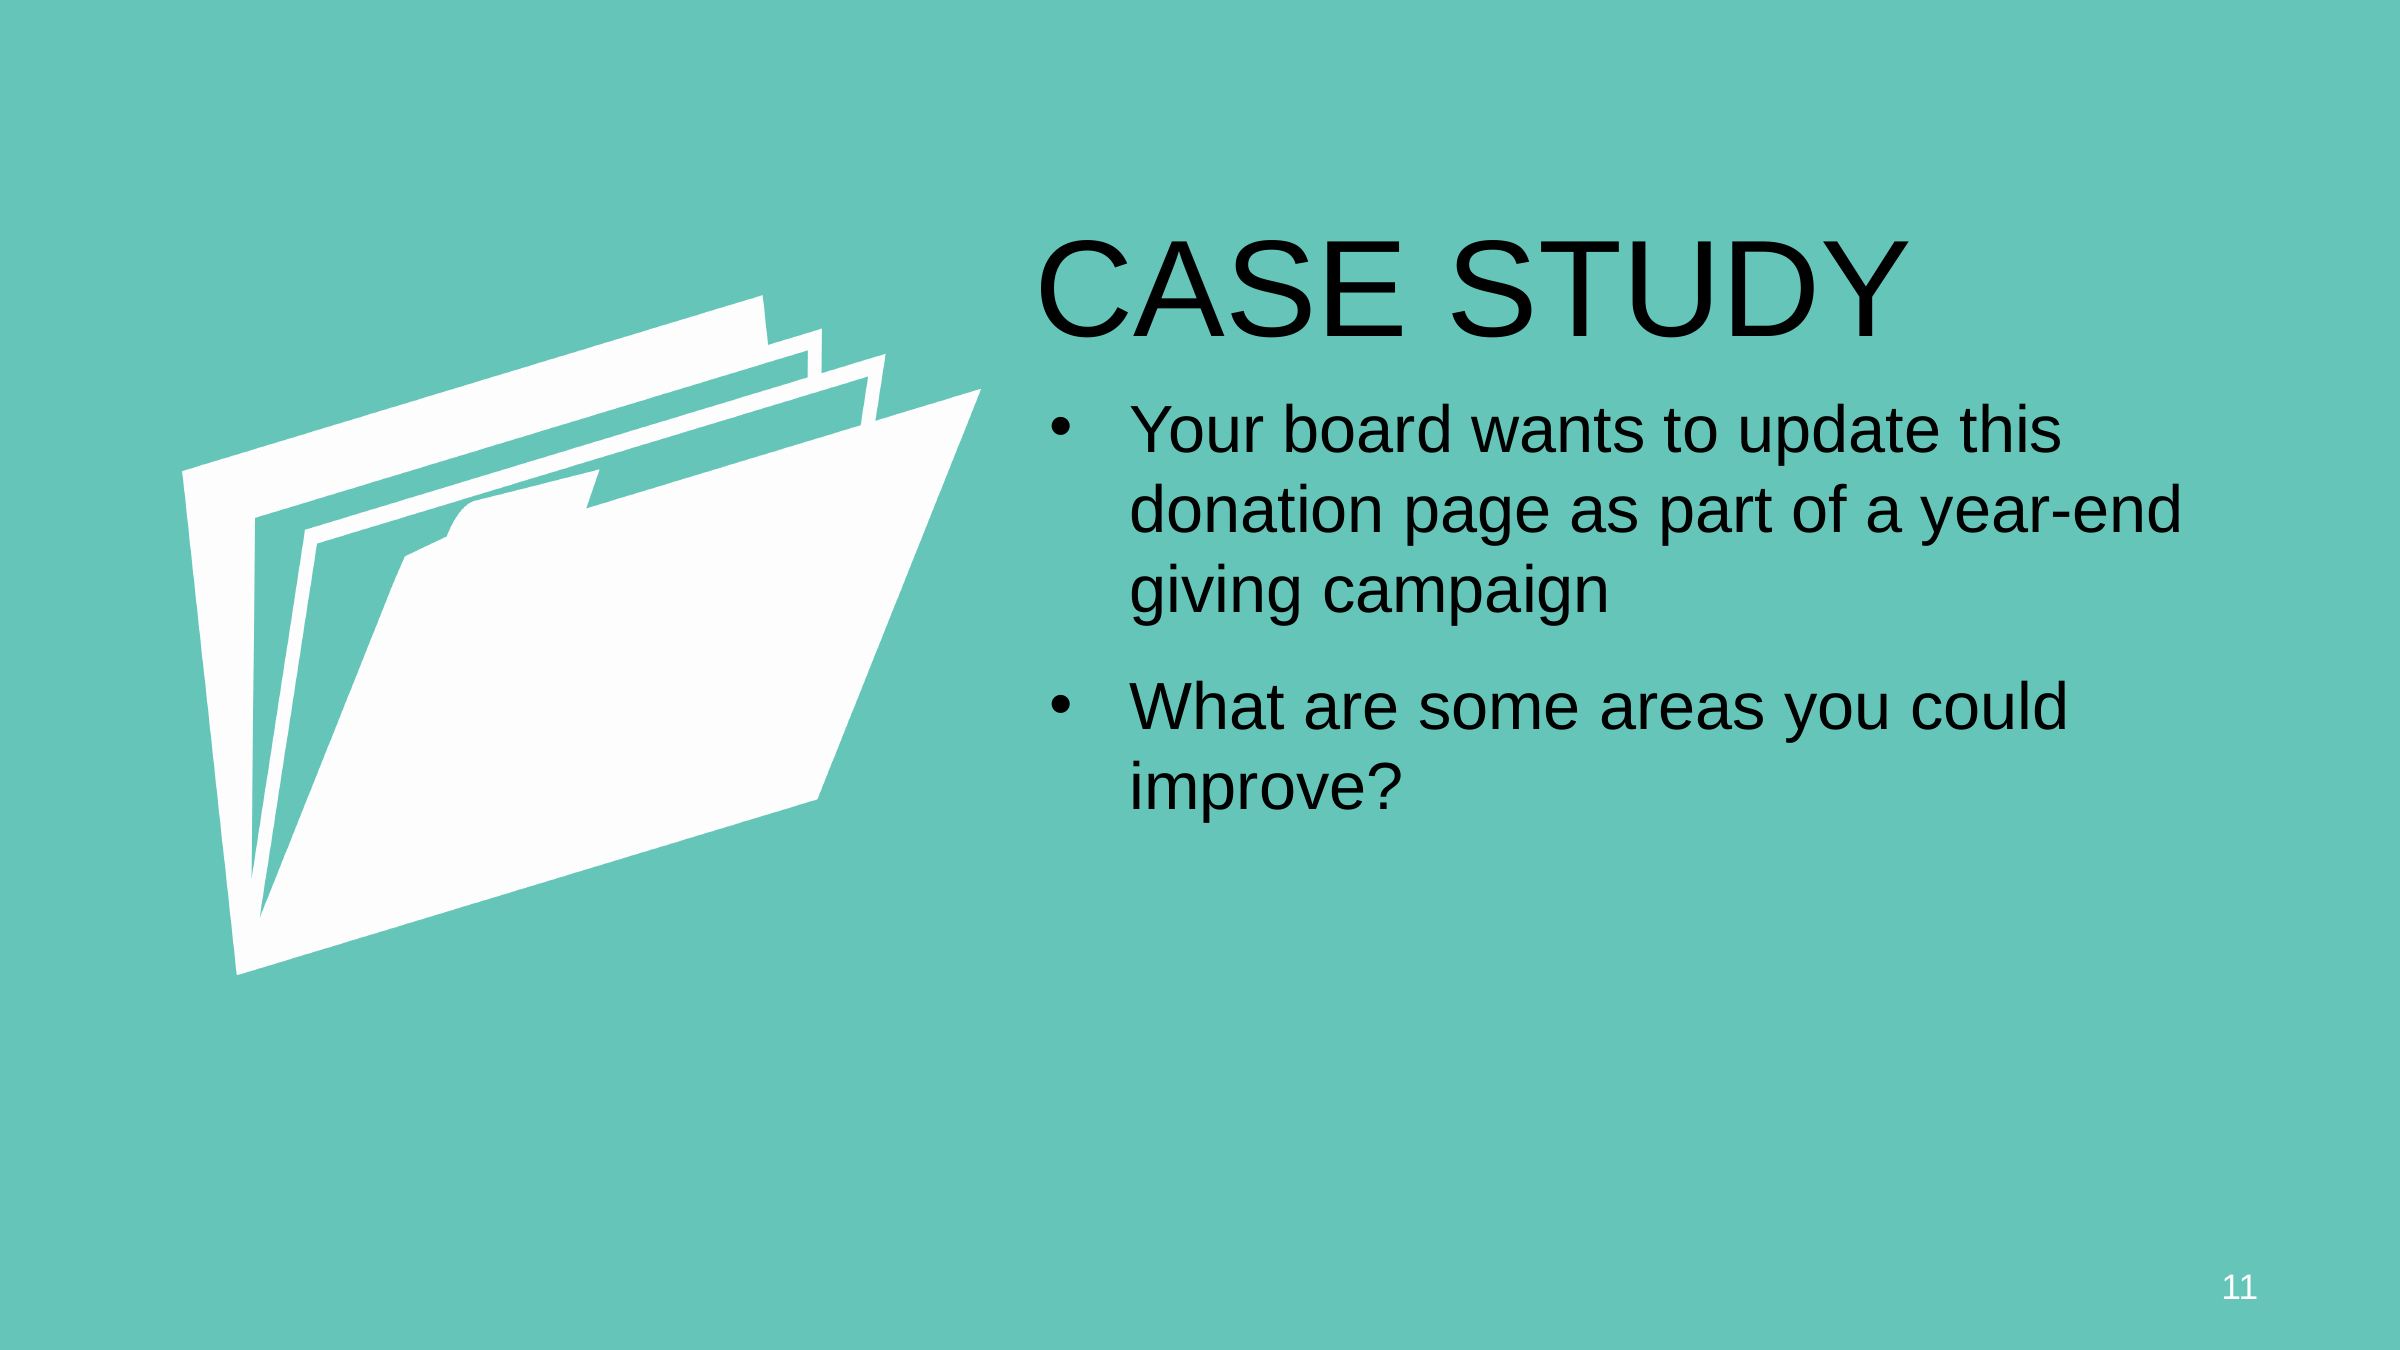

# Case study
Your board wants to update this donation page as part of a year-end giving campaign
What are some areas you could improve?